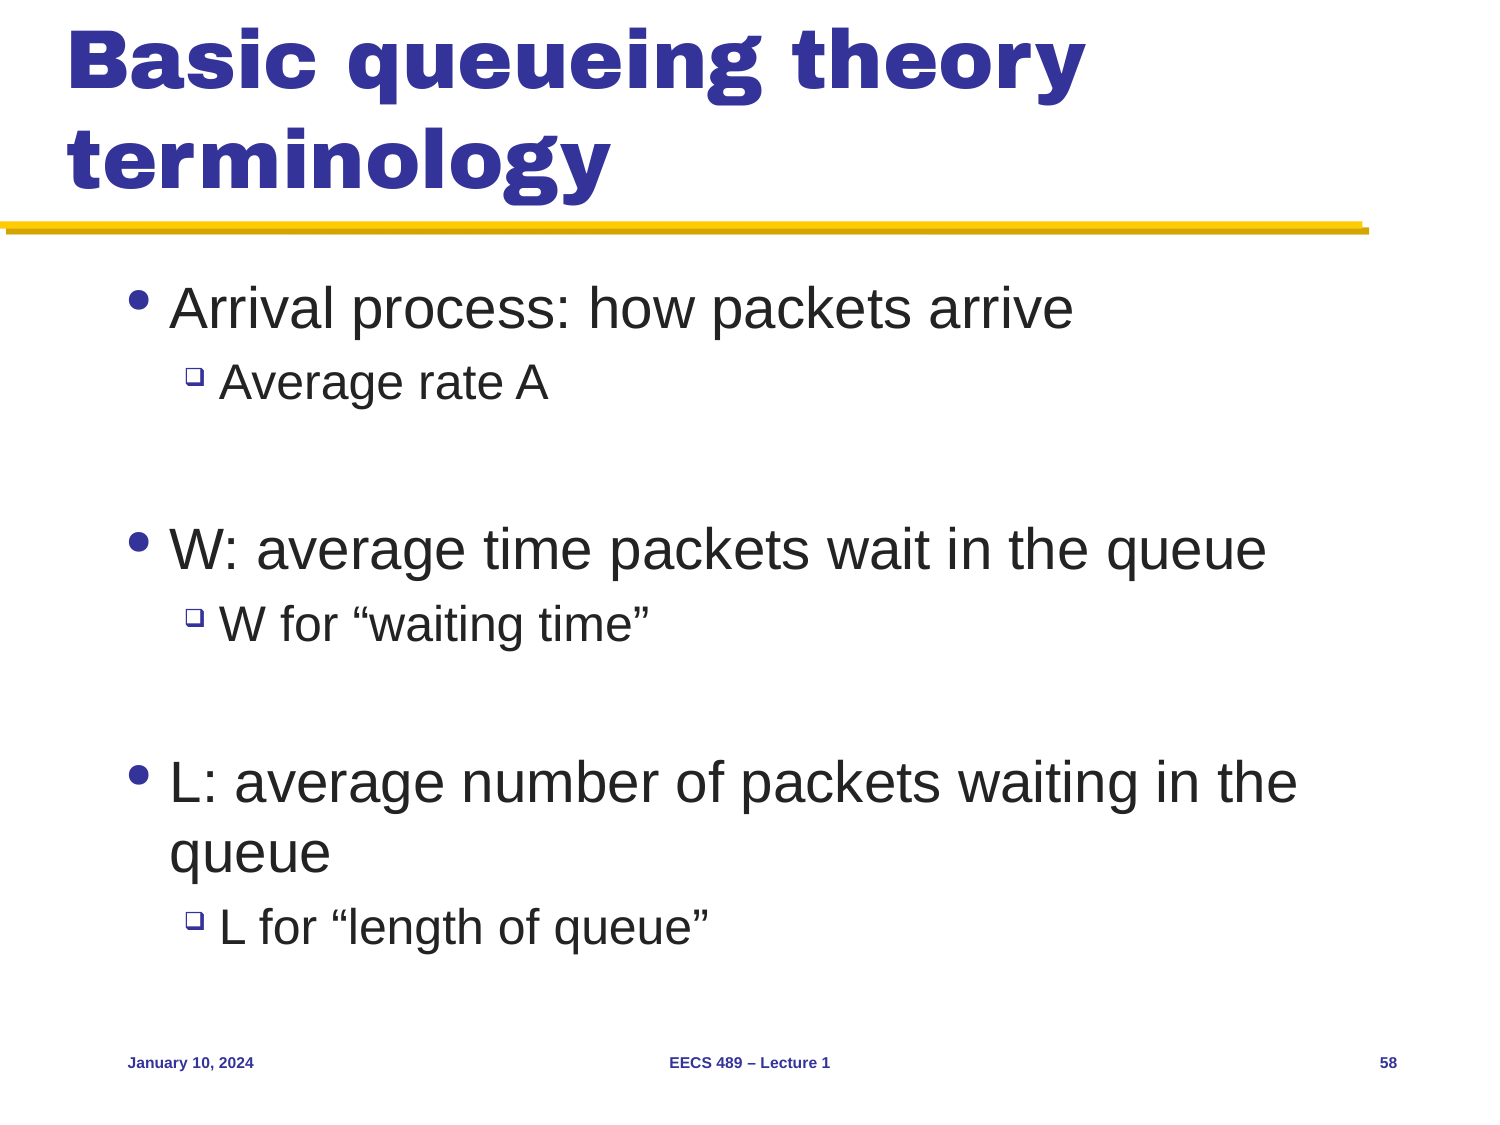

# Basic queueing theory terminology
Arrival process: how packets arrive
Average rate A

W: average time packets wait in the queue
W for “waiting time”

L: average number of packets waiting in the queue
L for “length of queue”
January 10, 2024
EECS 489 – Lecture 1
58